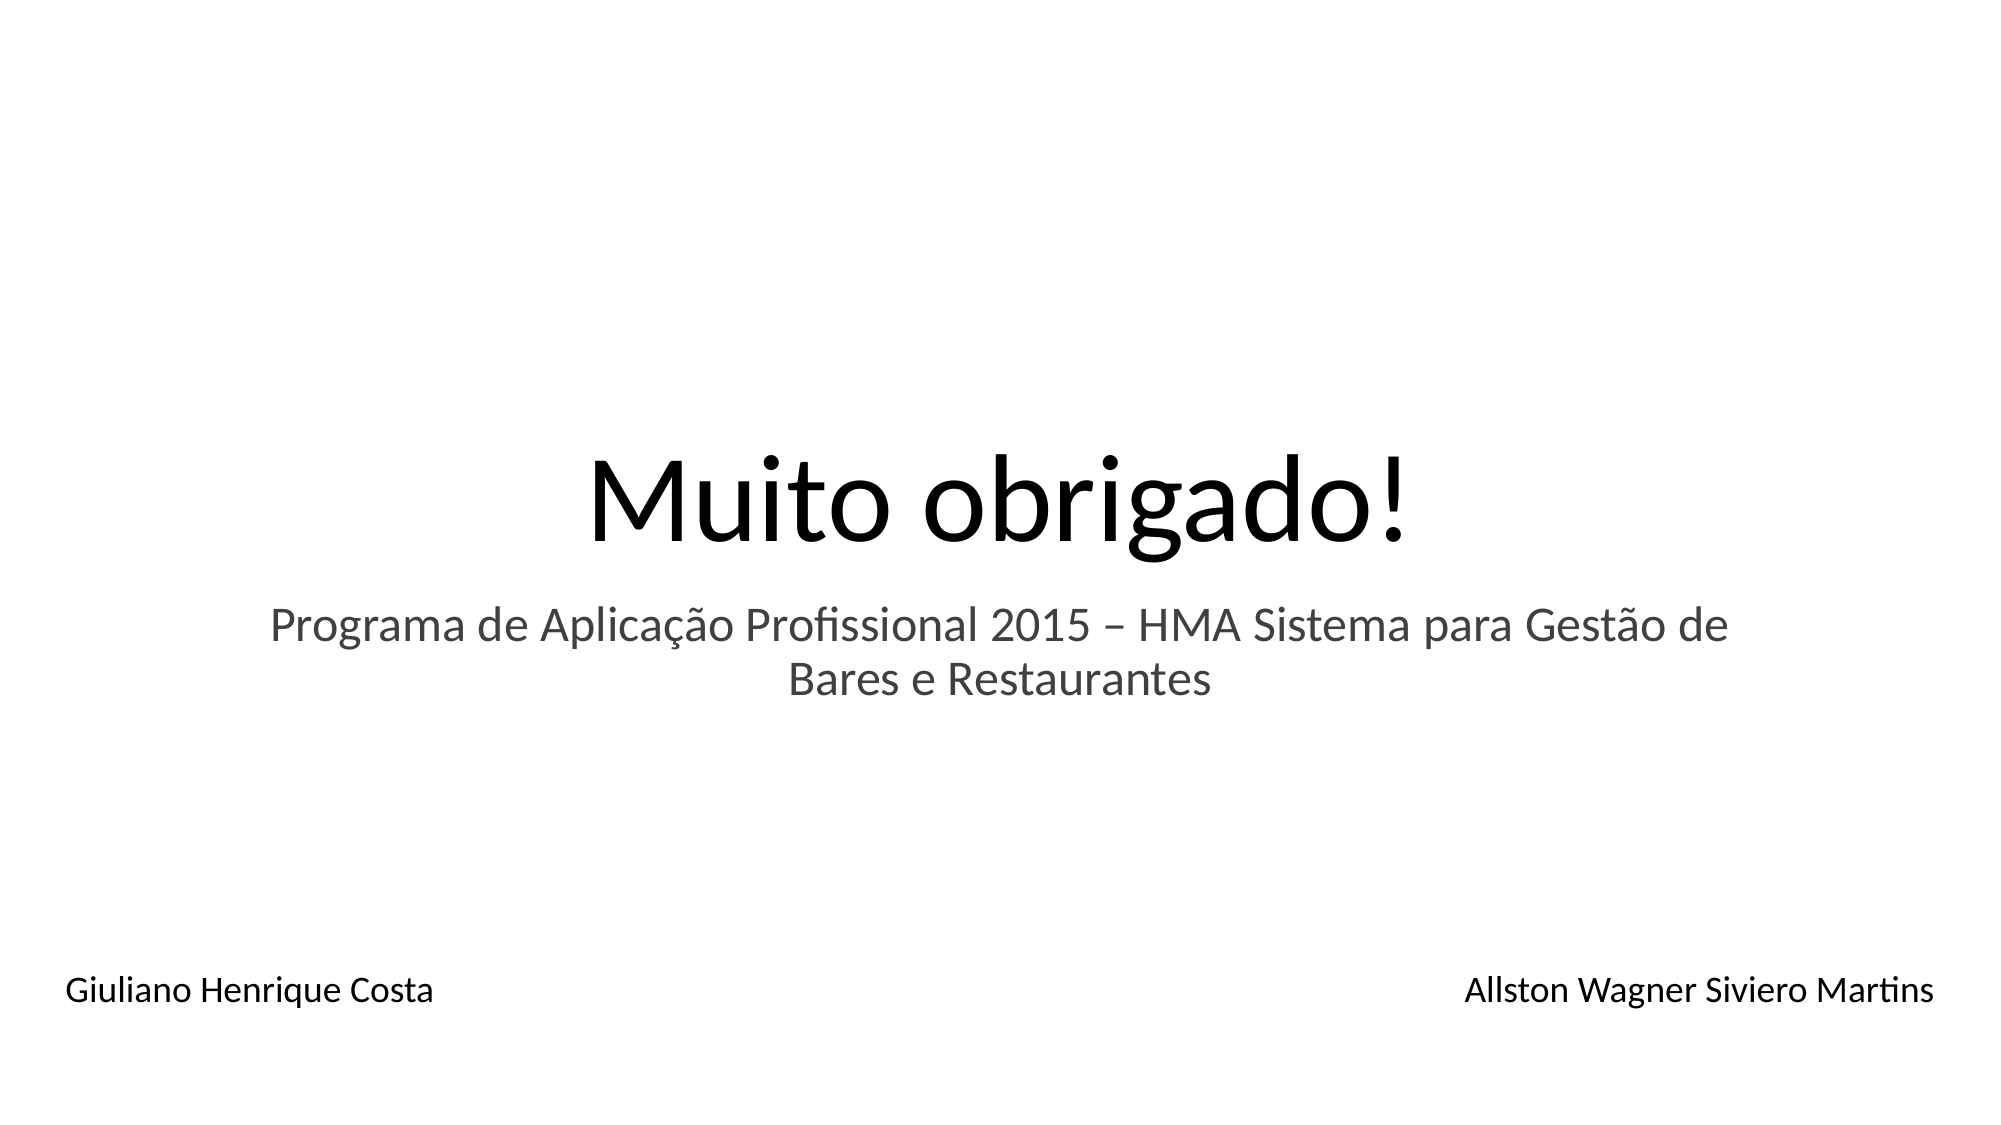

# Muito obrigado!
Programa de Aplicação Profissional 2015 – HMA Sistema para Gestão de Bares e Restaurantes
Giuliano Henrique Costa
Allston Wagner Siviero Martins